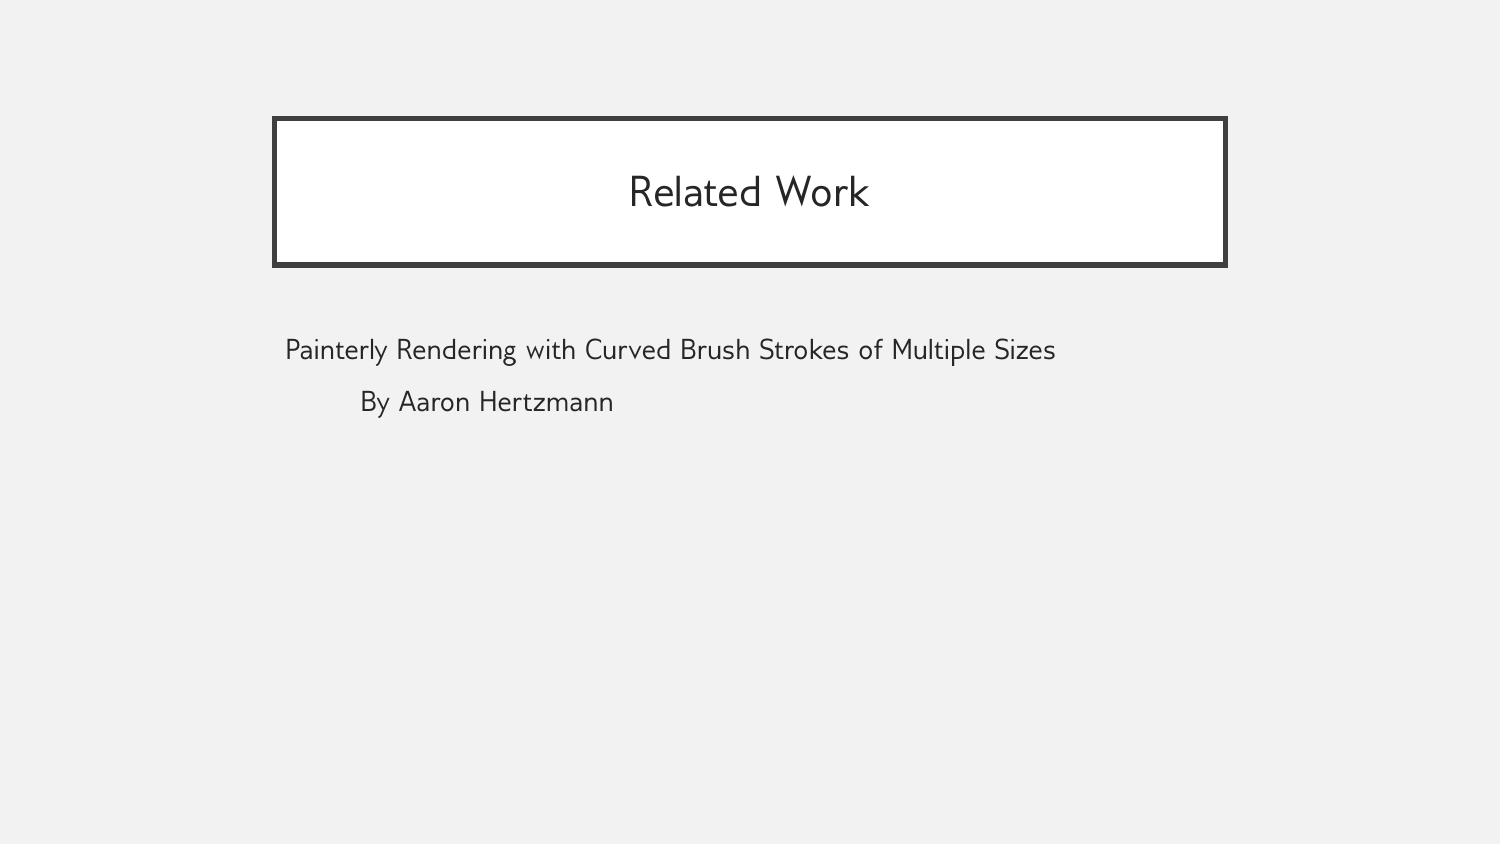

# Related Work
Painterly Rendering with Curved Brush Strokes of Multiple Sizes
By Aaron Hertzmann